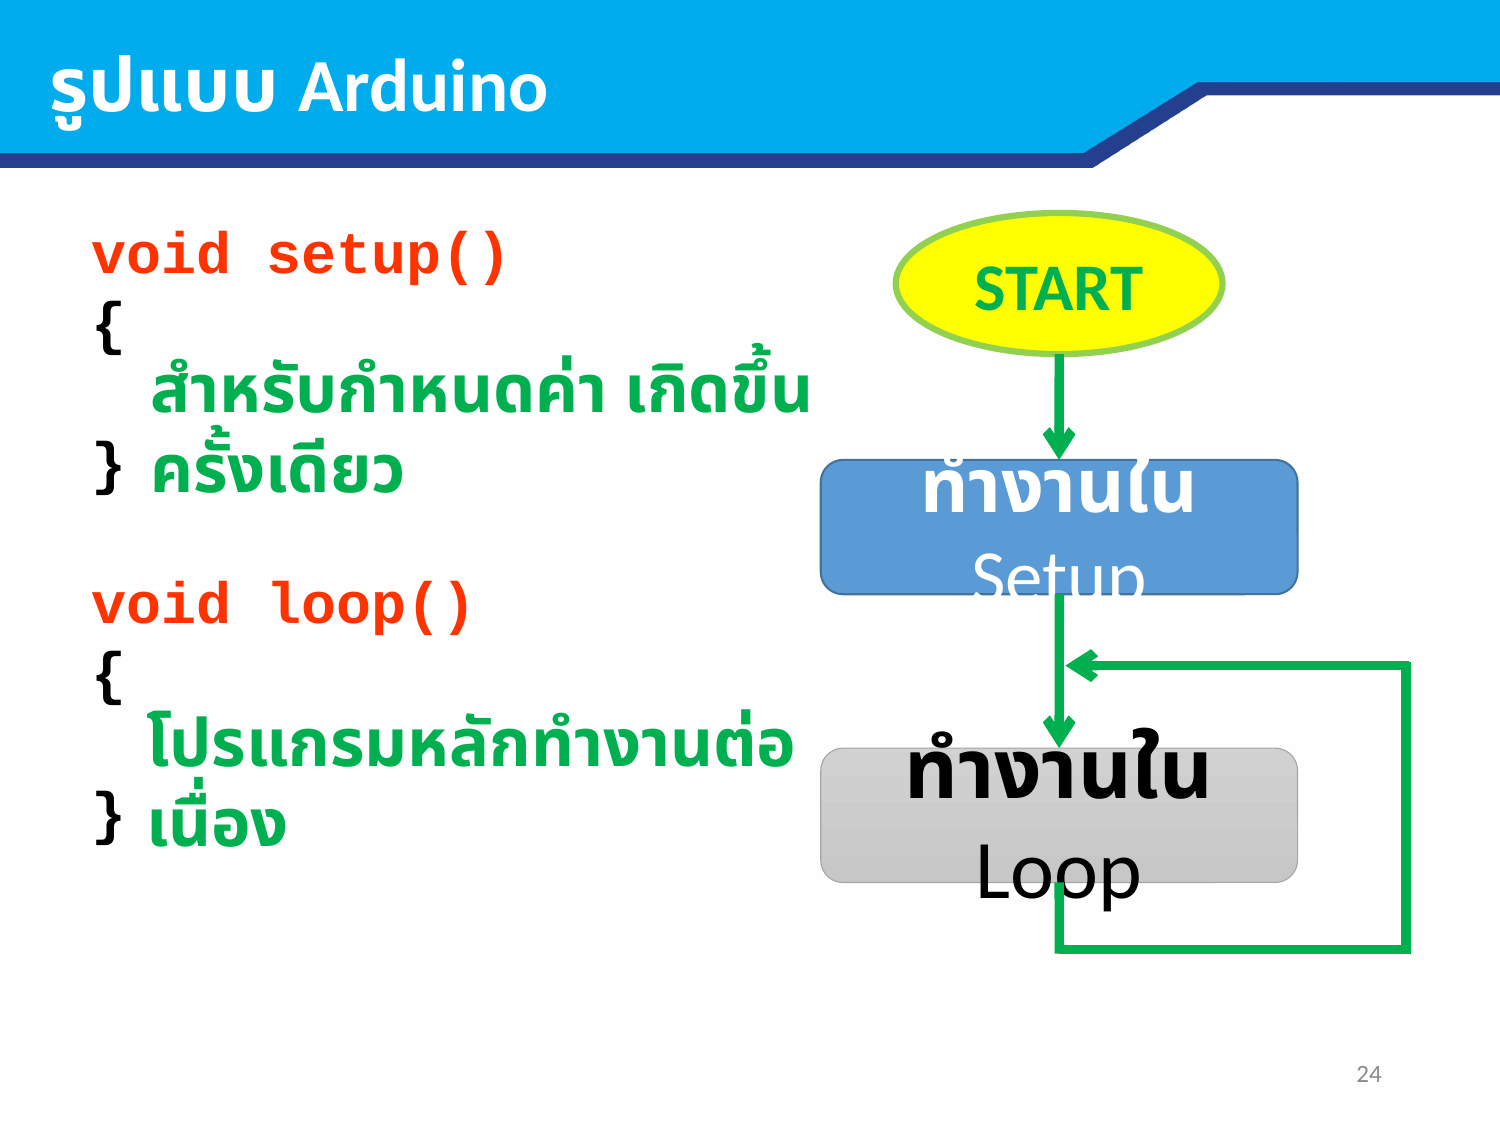

รูปแบบ Arduino
void setup()
{

}

void loop()
{

}
START
สำหรับกำหนดค่า เกิดขึ้นครั้งเดียว
ทำงานใน Setup
โปรแกรมหลักทำงานต่อเนื่อง
ทำงานใน Loop
24